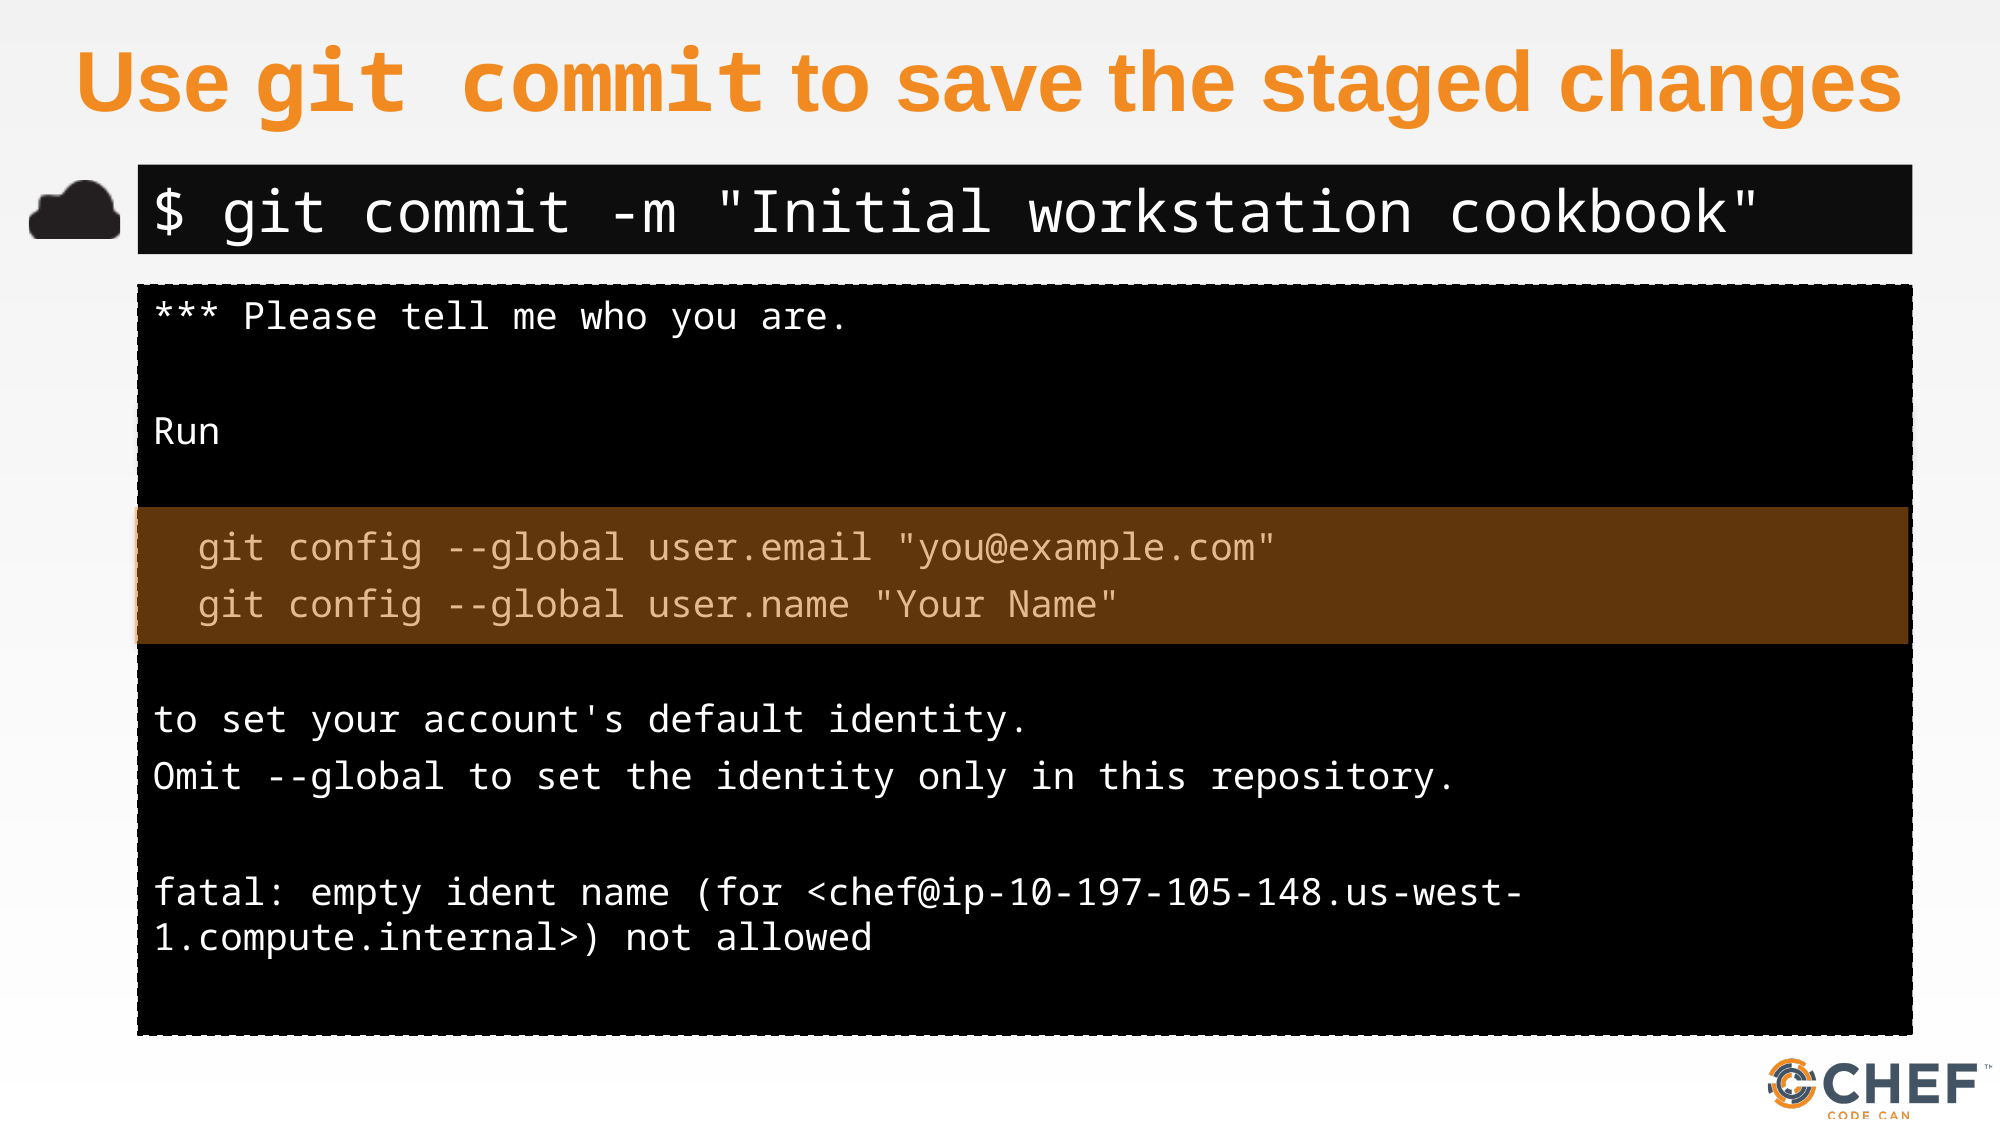

# Use git commit to save the staged changes
$ git commit -m "Initial workstation cookbook"
*** Please tell me who you are.

Run

  git config --global user.email "you@example.com"
  git config --global user.name "Your Name"

to set your account's default identity.
Omit --global to set the identity only in this repository.

fatal: empty ident name (for <chef@ip-10-197-105-148.us-west-1.compute.internal>) not allowed